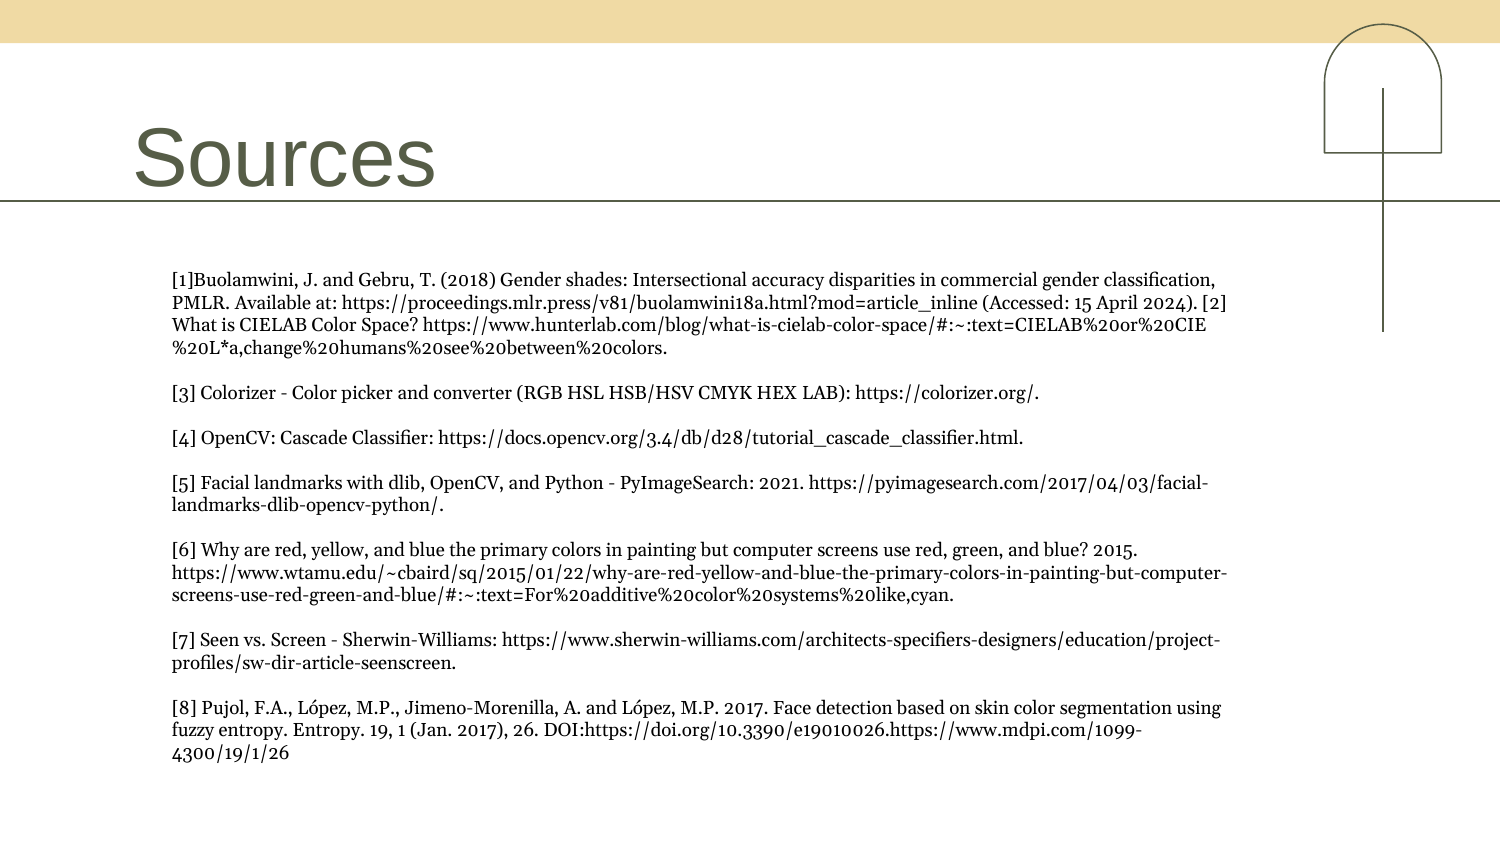

# Sources
[1]Buolamwini, J. and Gebru, T. (2018) Gender shades: Intersectional accuracy disparities in commercial gender classification, PMLR. Available at: https://proceedings.mlr.press/v81/buolamwini18a.html?mod=article_inline (Accessed: 15 April 2024). [2] What is CIELAB Color Space? https://www.hunterlab.com/blog/what-is-cielab-color-space/#:~:text=CIELAB%20or%20CIE%20L*a,change%20humans%20see%20between%20colors.

[3] Colorizer - Color picker and converter (RGB HSL HSB/HSV CMYK HEX LAB): https://colorizer.org/.

[4] OpenCV: Cascade Classifier: https://docs.opencv.org/3.4/db/d28/tutorial_cascade_classifier.html.

[5] Facial landmarks with dlib, OpenCV, and Python - PyImageSearch: 2021. https://pyimagesearch.com/2017/04/03/facial-landmarks-dlib-opencv-python/.

[6] Why are red, yellow, and blue the primary colors in painting but computer screens use red, green, and blue? 2015. https://www.wtamu.edu/~cbaird/sq/2015/01/22/why-are-red-yellow-and-blue-the-primary-colors-in-painting-but-computer-screens-use-red-green-and-blue/#:~:text=For%20additive%20color%20systems%20like,cyan.

[7] Seen vs. Screen - Sherwin-Williams: https://www.sherwin-williams.com/architects-specifiers-designers/education/project-profiles/sw-dir-article-seenscreen.

[8] Pujol, F.A., López, M.P., Jimeno-Morenilla, A. and López, M.P. 2017. Face detection based on skin color segmentation using fuzzy entropy. Entropy. 19, 1 (Jan. 2017), 26. DOI:https://doi.org/10.3390/e19010026.https://www.mdpi.com/1099-4300/19/1/26